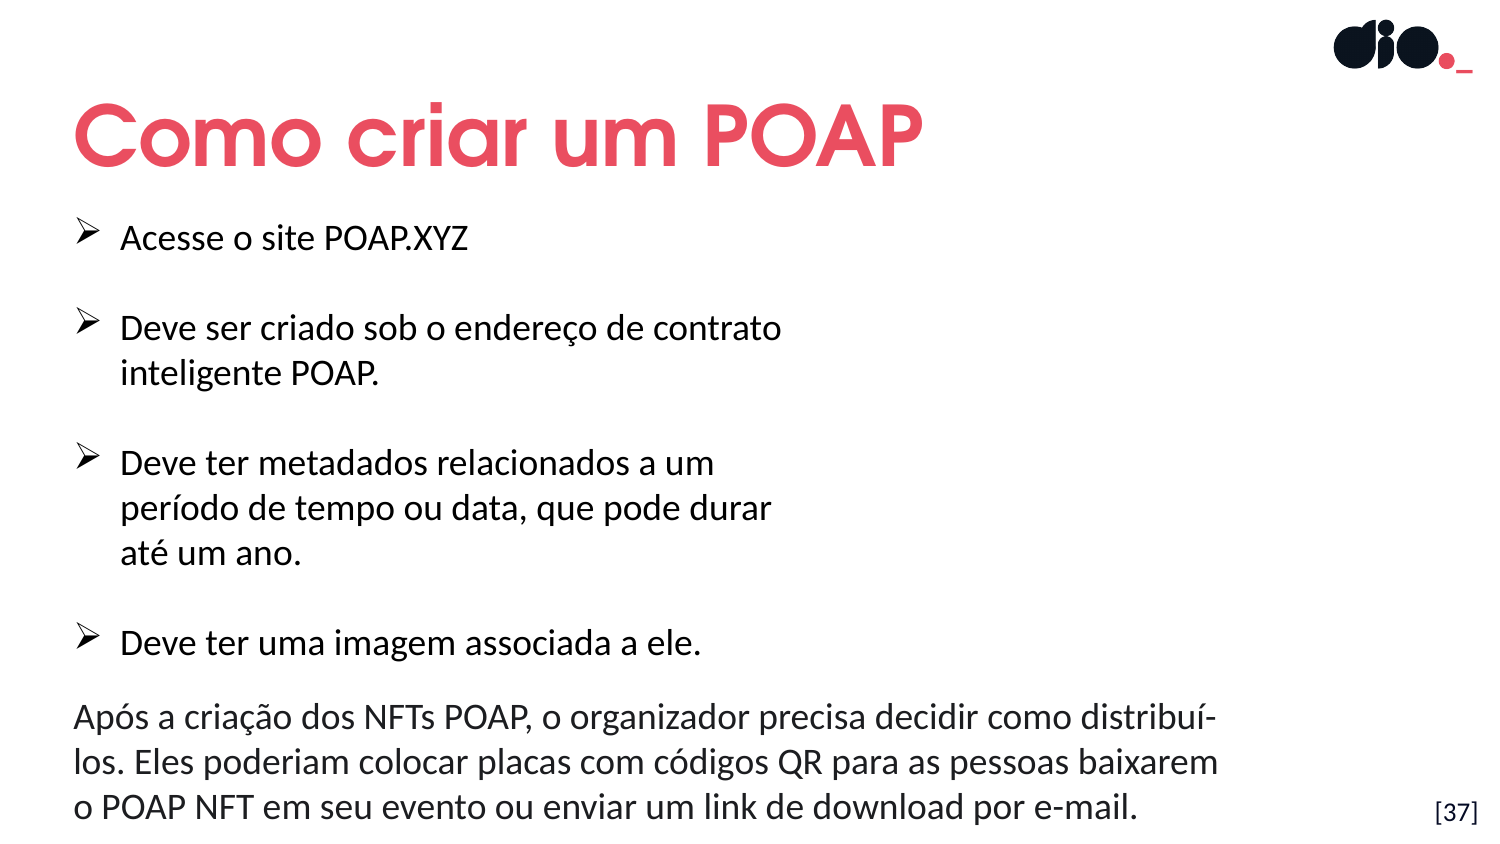

Como criar um POAP
Acesse o site POAP.XYZ

Deve ser criado sob o endereço de contrato inteligente POAP.

Deve ter metadados relacionados a um período de tempo ou data, que pode durar até um ano.

Deve ter uma imagem associada a ele.
Após a criação dos NFTs POAP, o organizador precisa decidir como distribuí-los. Eles poderiam colocar placas com códigos QR para as pessoas baixarem o POAP NFT em seu evento ou enviar um link de download por e-mail.
[37]